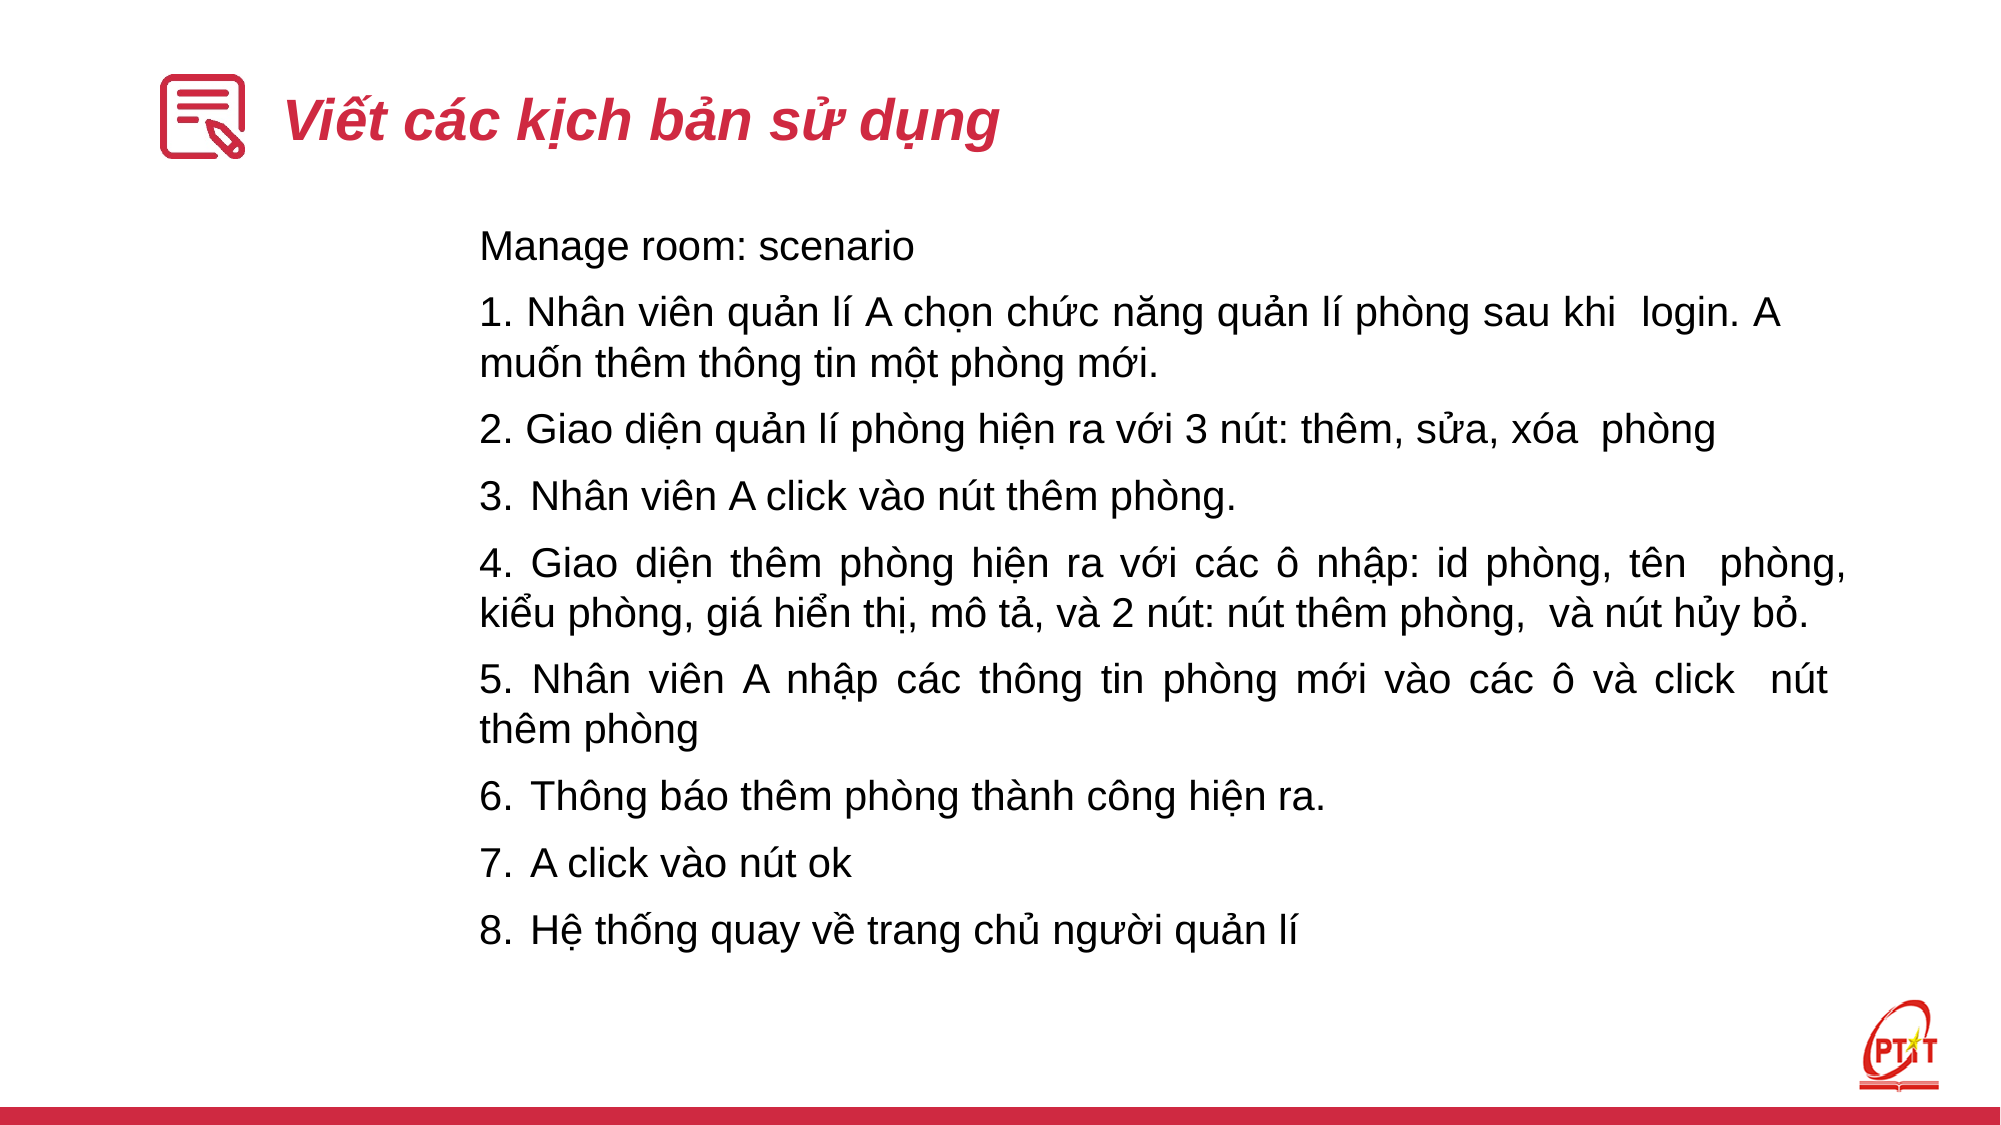

# Viết các kịch bản sử dụng
Manage room: scenario
 Nhân viên quản lí A chọn chức năng quản lí phòng sau khi  login. A muốn thêm thông tin một phòng mới.
 Giao diện quản lí phòng hiện ra với 3 nút: thêm, sửa, xóa  phòng
Nhân viên A click vào nút thêm phòng.
 Giao diện thêm phòng hiện ra với các ô nhập: id phòng, tên  phòng, kiểu phòng, giá hiển thị, mô tả, và 2 nút: nút thêm phòng,  và nút hủy bỏ.
 Nhân viên A nhập các thông tin phòng mới vào các ô và click  nút thêm phòng
Thông báo thêm phòng thành công hiện ra.
A click vào nút ok
Hệ thống quay về trang chủ người quản lí